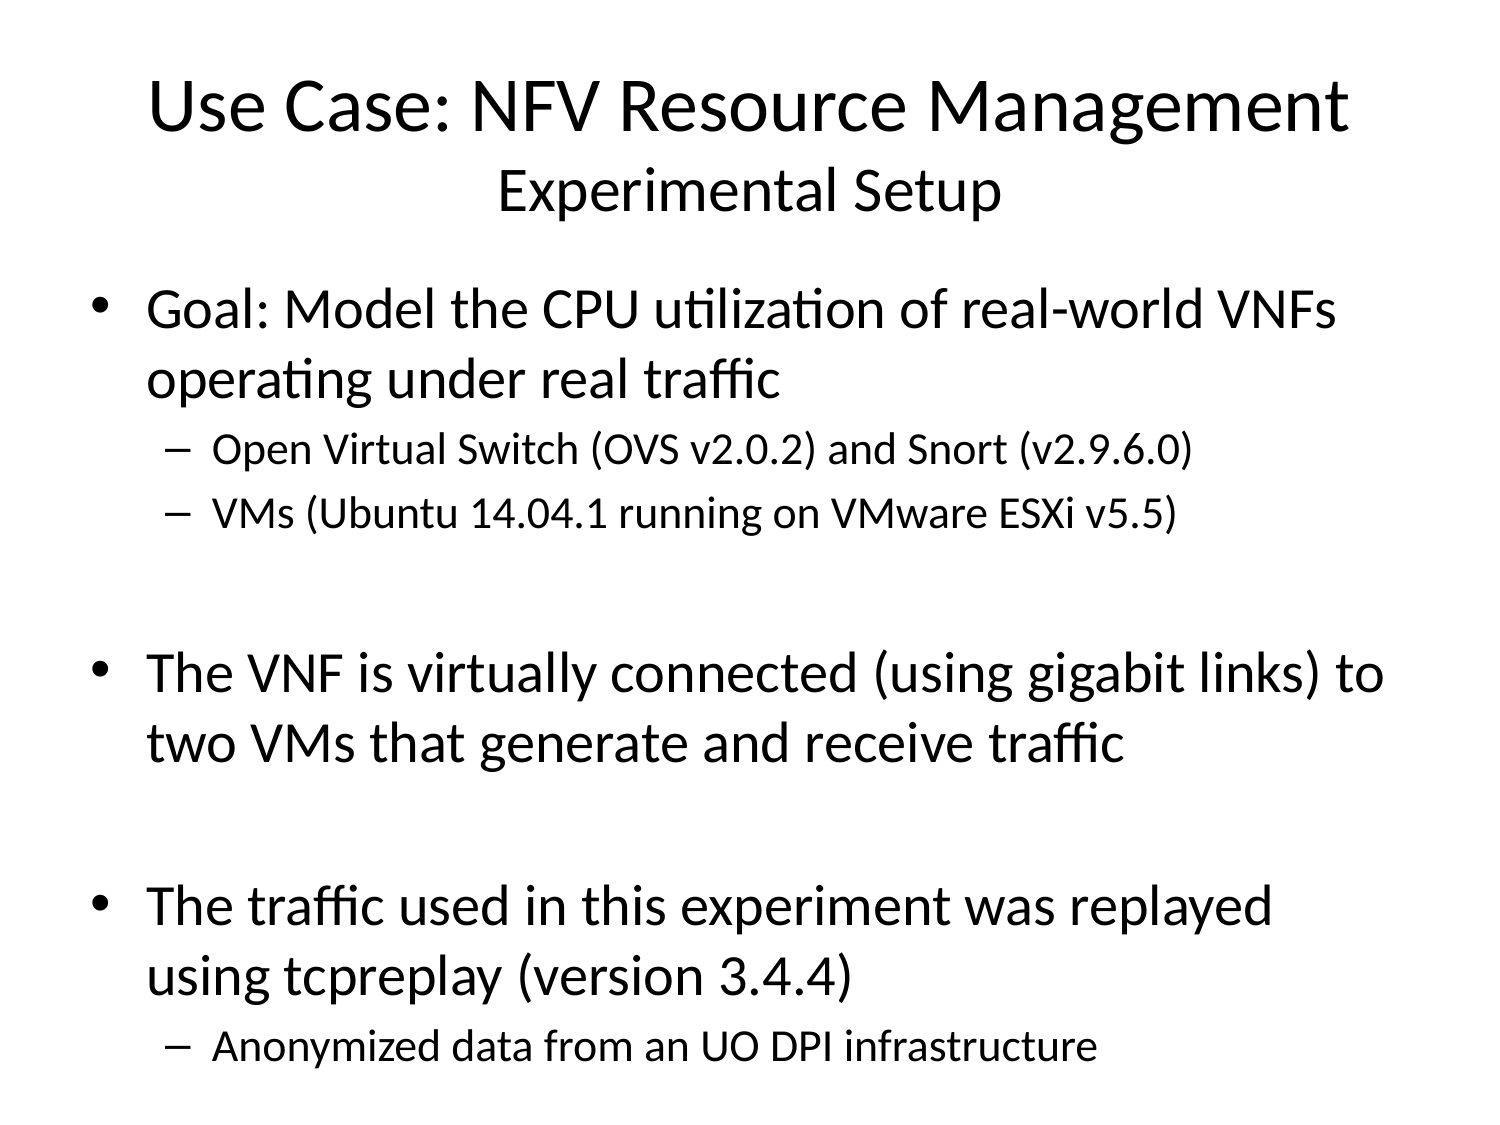

# Use Case: NFV Resource Management Experimental Setup
Goal: Model the CPU utilization of real-world VNFs operating under real traffic
Open Virtual Switch (OVS v2.0.2) and Snort (v2.9.6.0)
VMs (Ubuntu 14.04.1 running on VMware ESXi v5.5)

The VNF is virtually connected (using gigabit links) to two VMs that generate and receive traffic

The traffic used in this experiment was replayed using tcpreplay (version 3.4.4)
Anonymized data from an UO DPI infrastructure